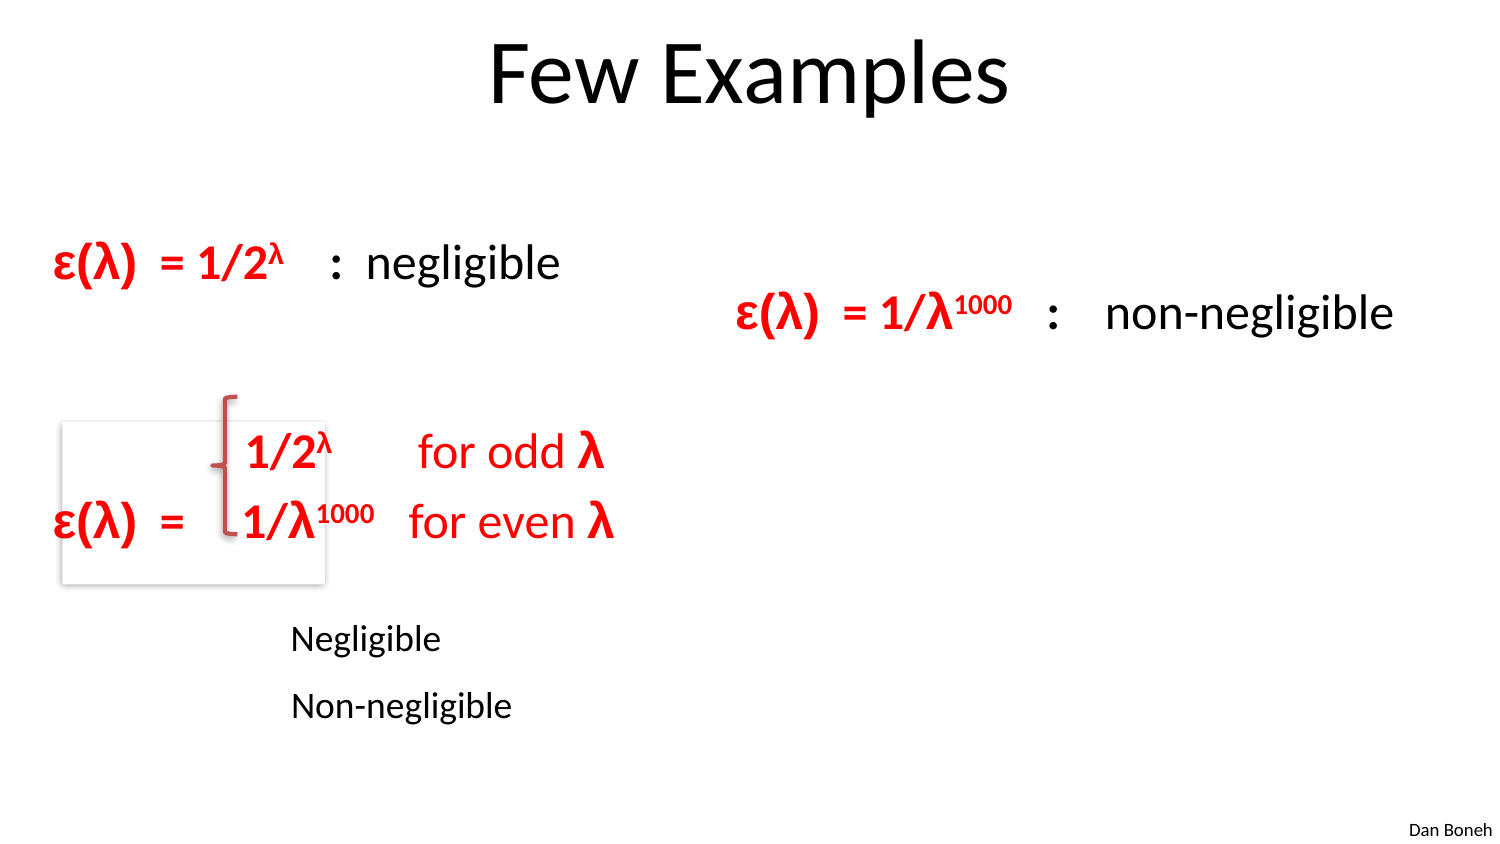

# Few Examples
ε(λ)  = 1/2λ    :  negligible

	   1/2λ        for odd λ
ε(λ)  =     1/λ1000   for even λ
ε(λ)  = 1/λ1000   :    non-negligible

Negligible
Non-negligible